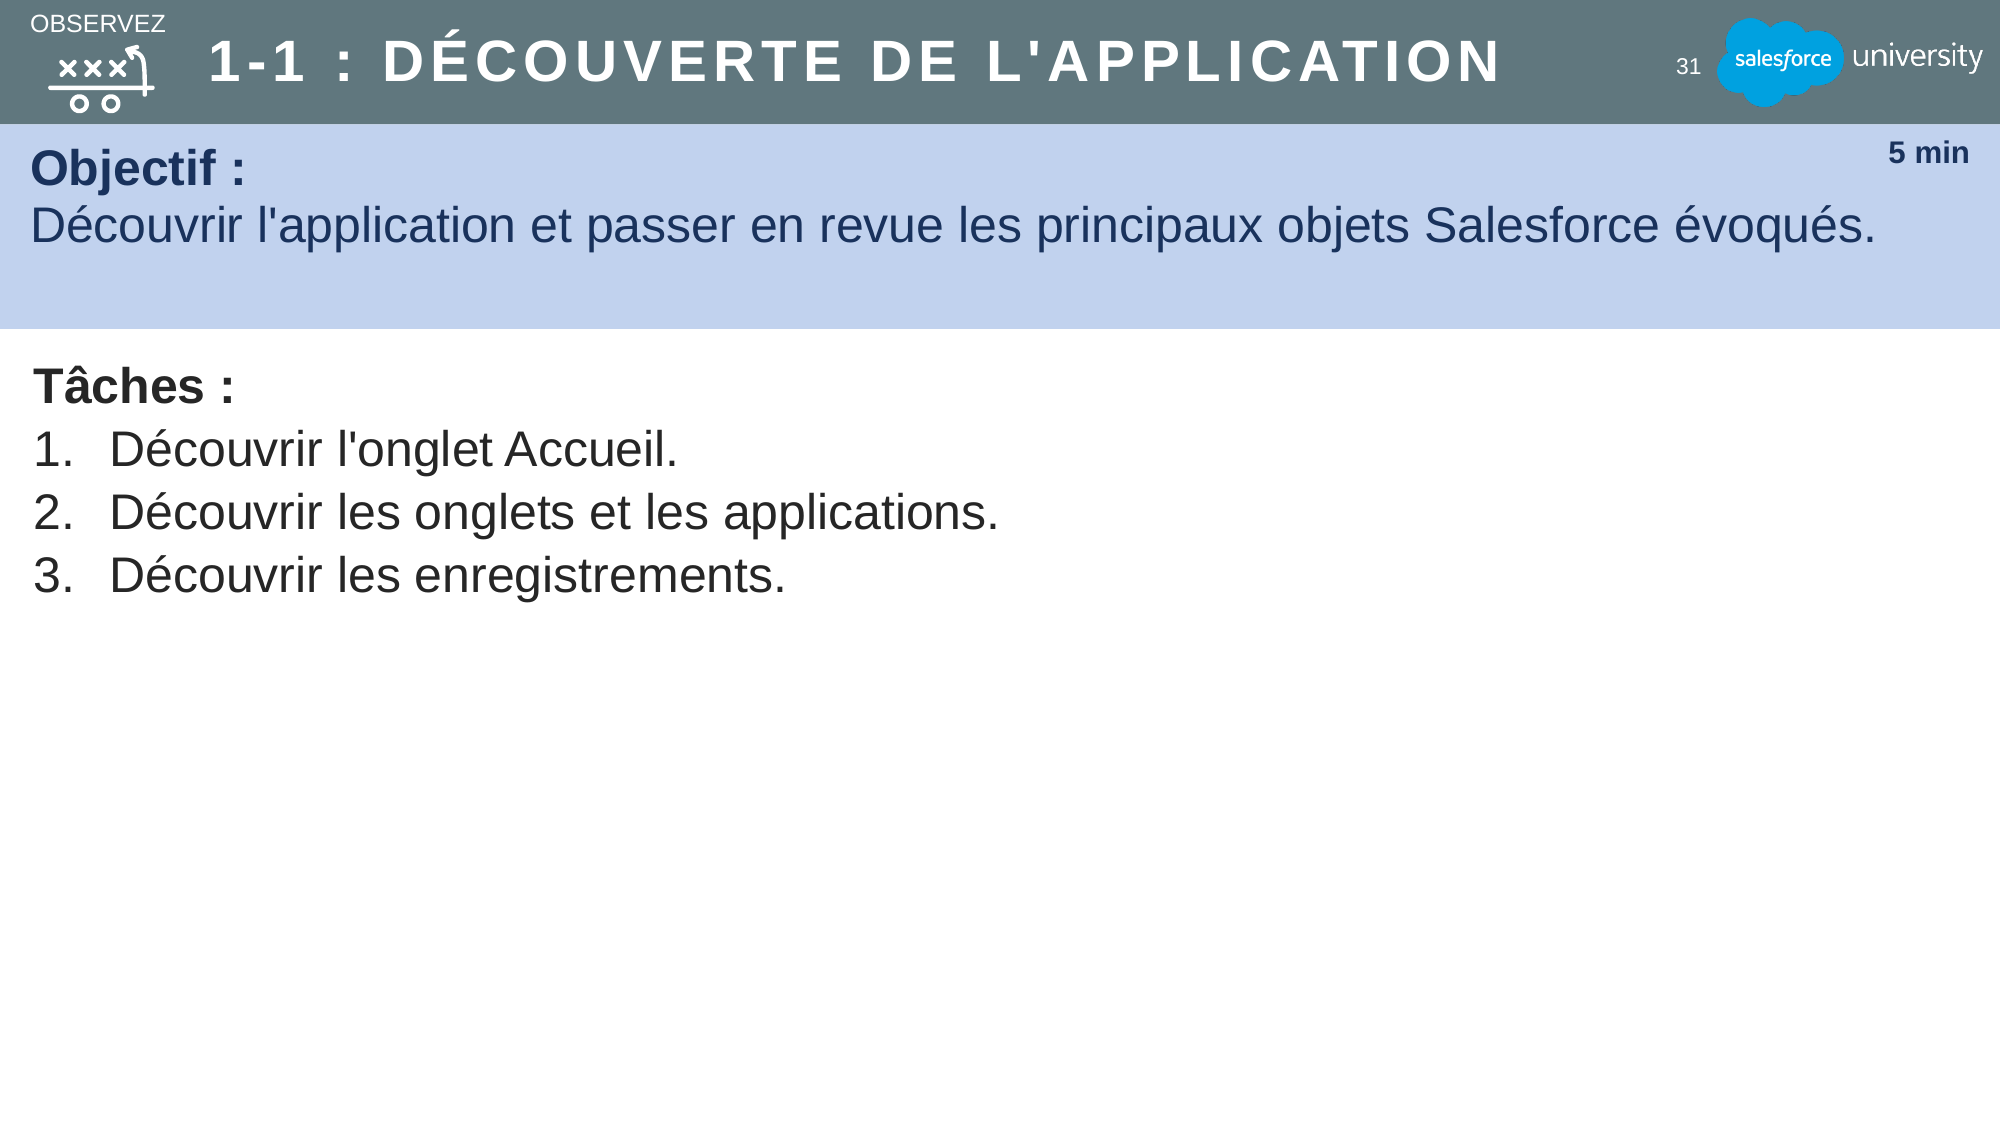

OBSERVEZ
# 1-1 : Découverte de l'application
31
Objectif :
Découvrir l'application et passer en revue les principaux objets Salesforce évoqués.
5 min
Tâches :
Découvrir l'onglet Accueil.
Découvrir les onglets et les applications.
Découvrir les enregistrements.